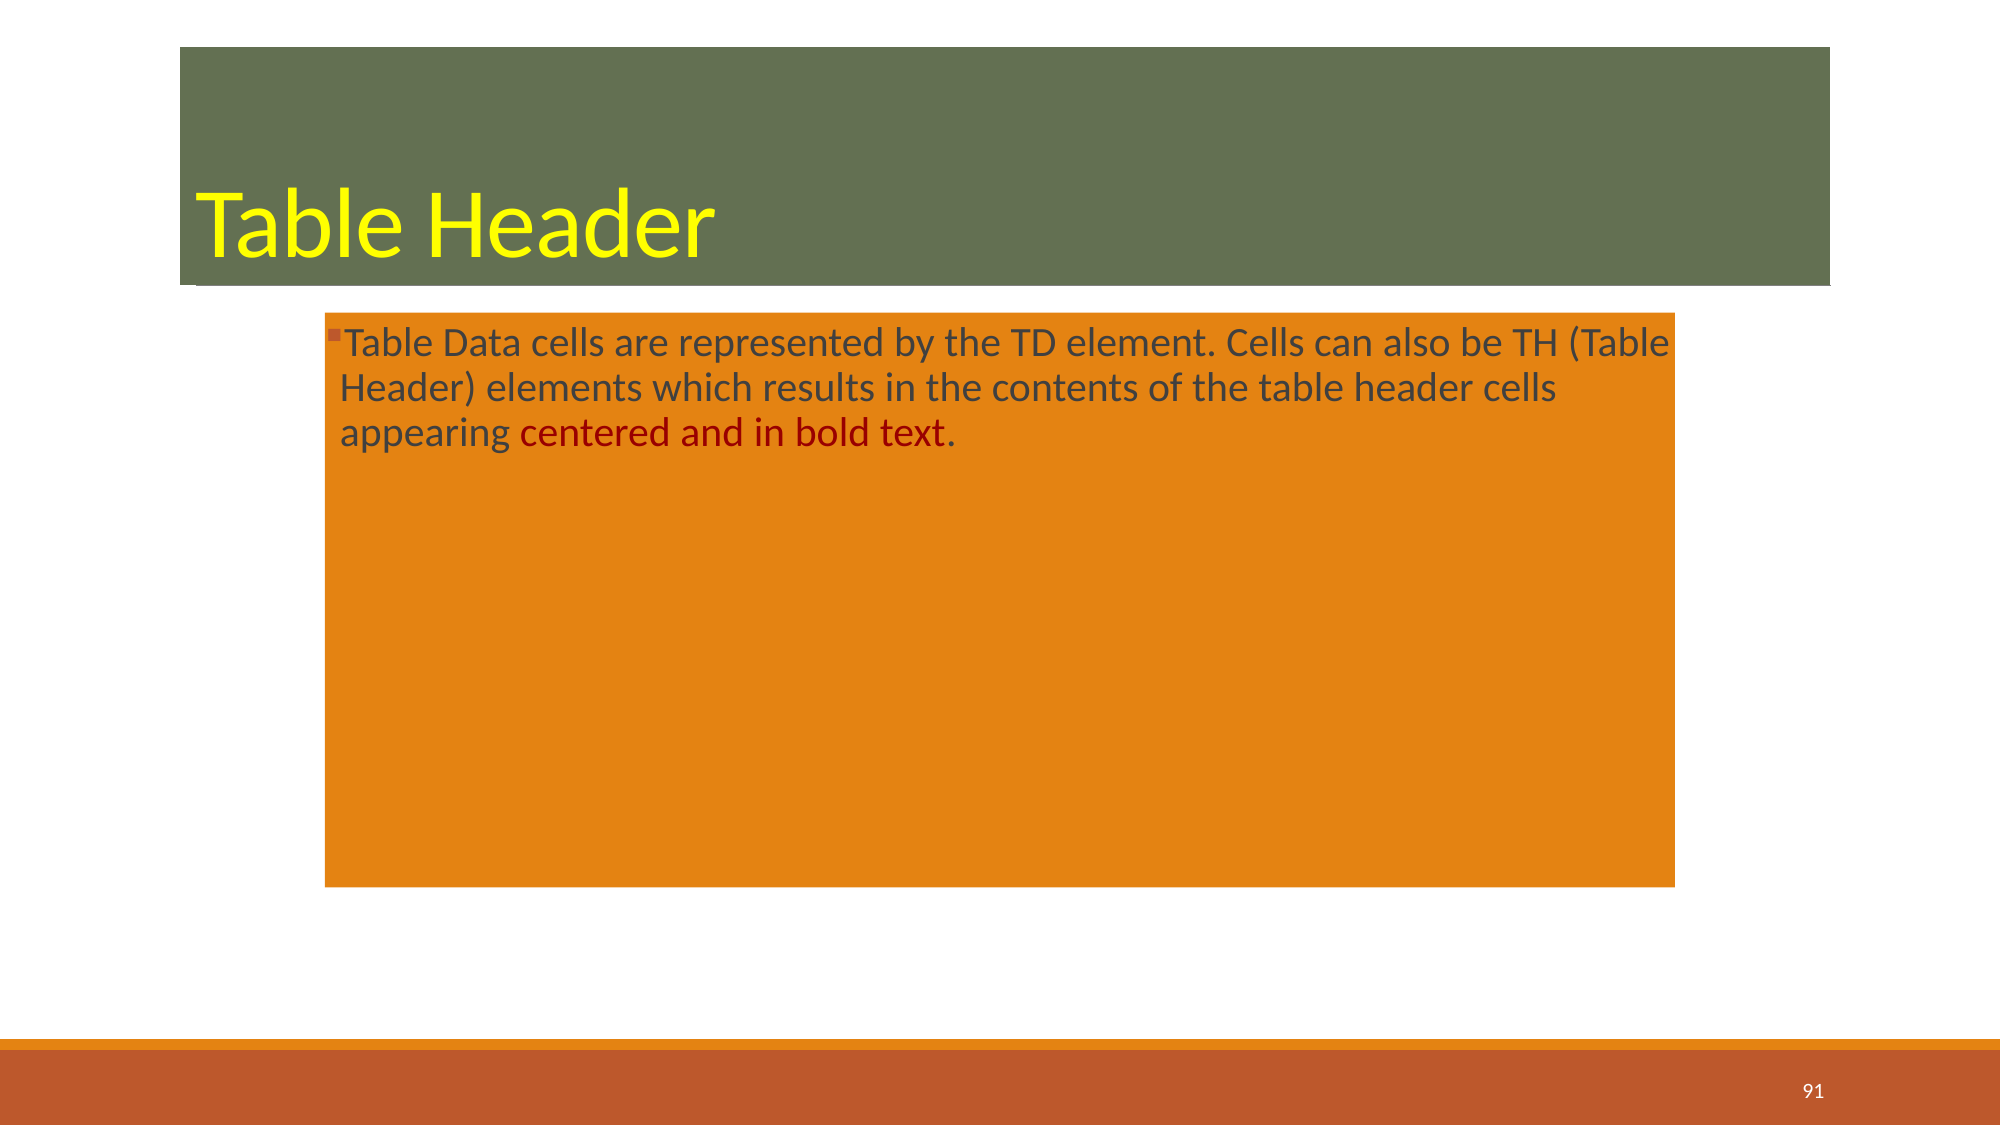

# Table Header
Table Data cells are represented by the TD element. Cells can also be TH (Table Header) elements which results in the contents of the table header cells appearing centered and in bold text.
91